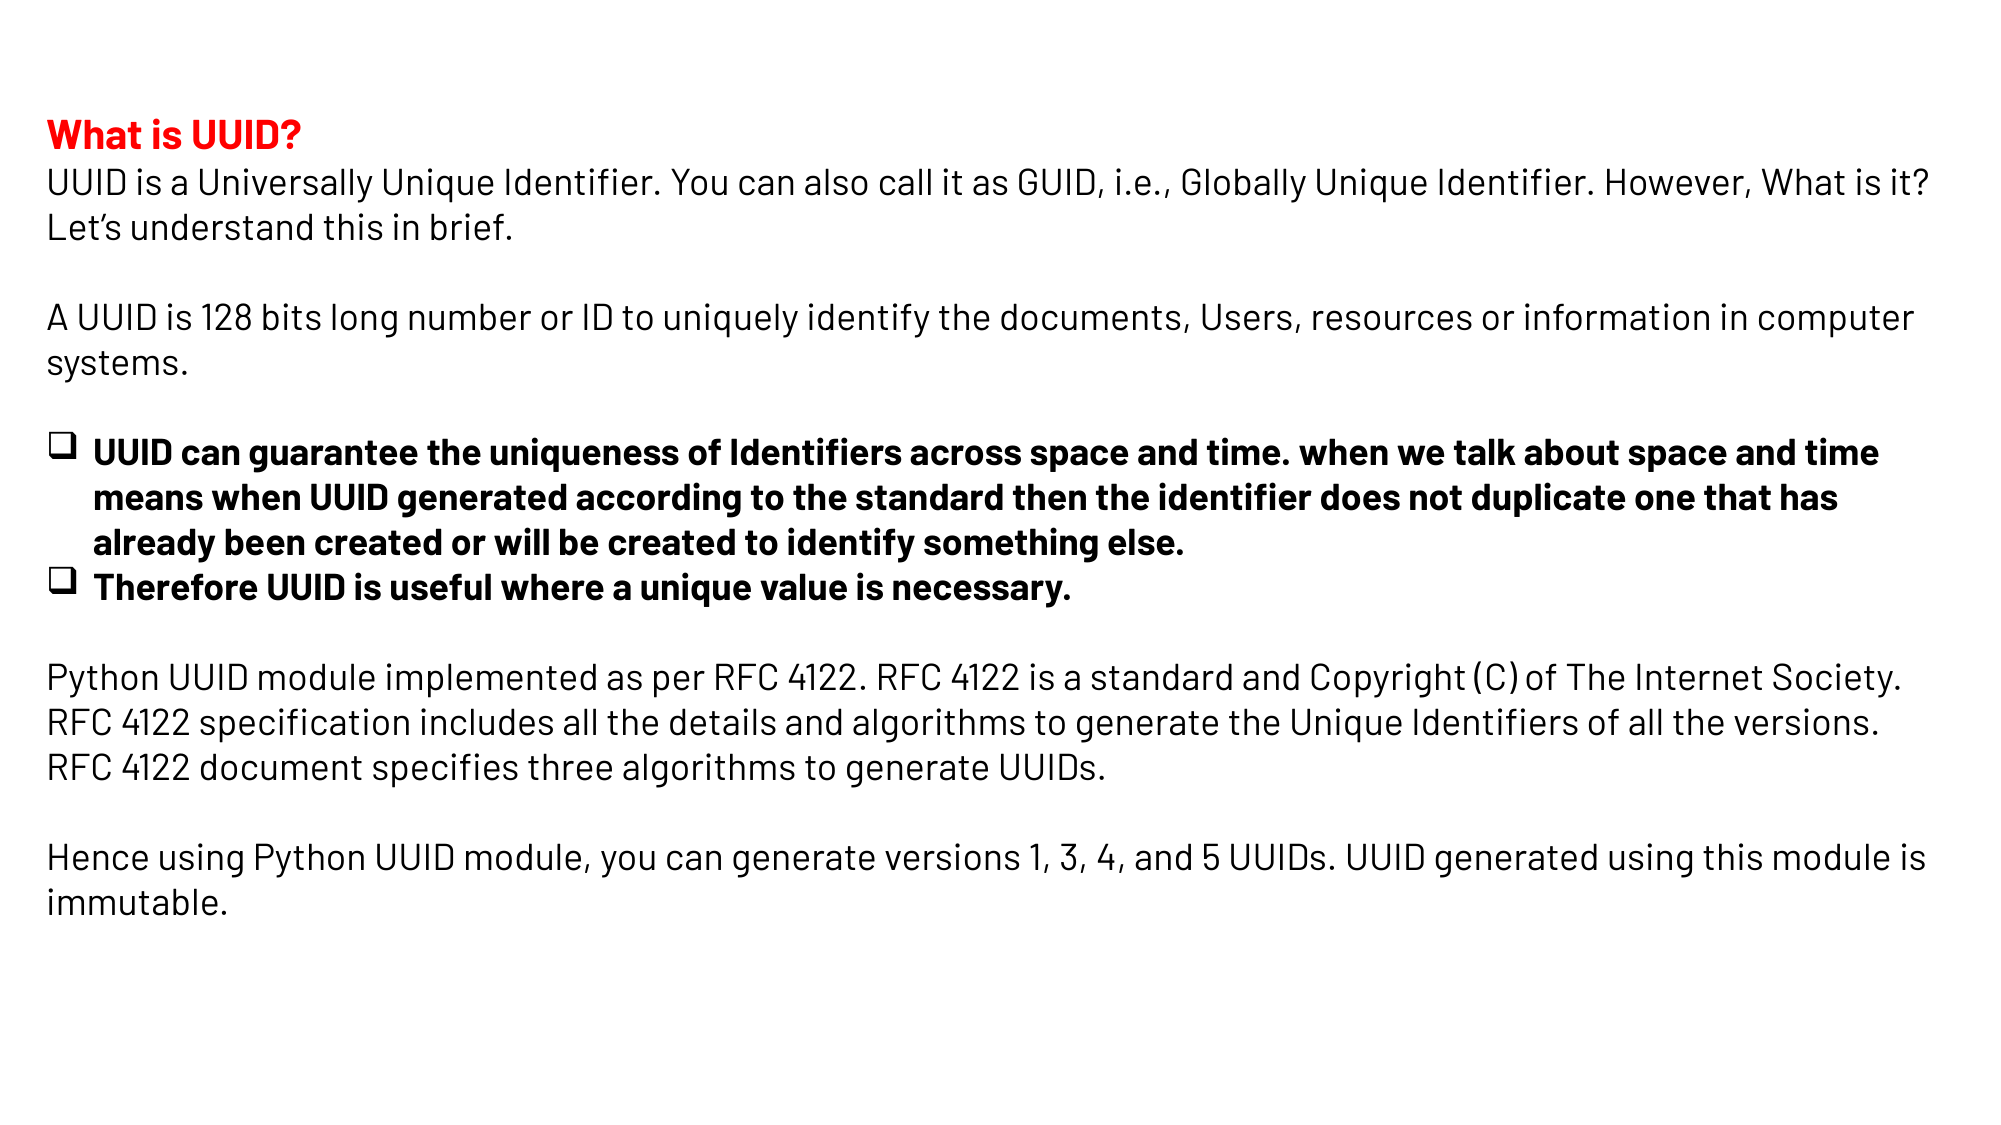

What is UUID?
UUID is a Universally Unique Identifier. You can also call it as GUID, i.e., Globally Unique Identifier. However, What is it? Let’s understand this in brief.

A UUID is 128 bits long number or ID to uniquely identify the documents, Users, resources or information in computer systems.

UUID can guarantee the uniqueness of Identifiers across space and time. when we talk about space and time means when UUID generated according to the standard then the identifier does not duplicate one that has already been created or will be created to identify something else.
Therefore UUID is useful where a unique value is necessary.

Python UUID module implemented as per RFC 4122. RFC 4122 is a standard and Copyright (C) of The Internet Society. RFC 4122 specification includes all the details and algorithms to generate the Unique Identifiers of all the versions. RFC 4122 document specifies three algorithms to generate UUIDs.

Hence using Python UUID module, you can generate versions 1, 3, 4, and 5 UUIDs. UUID generated using this module is immutable.